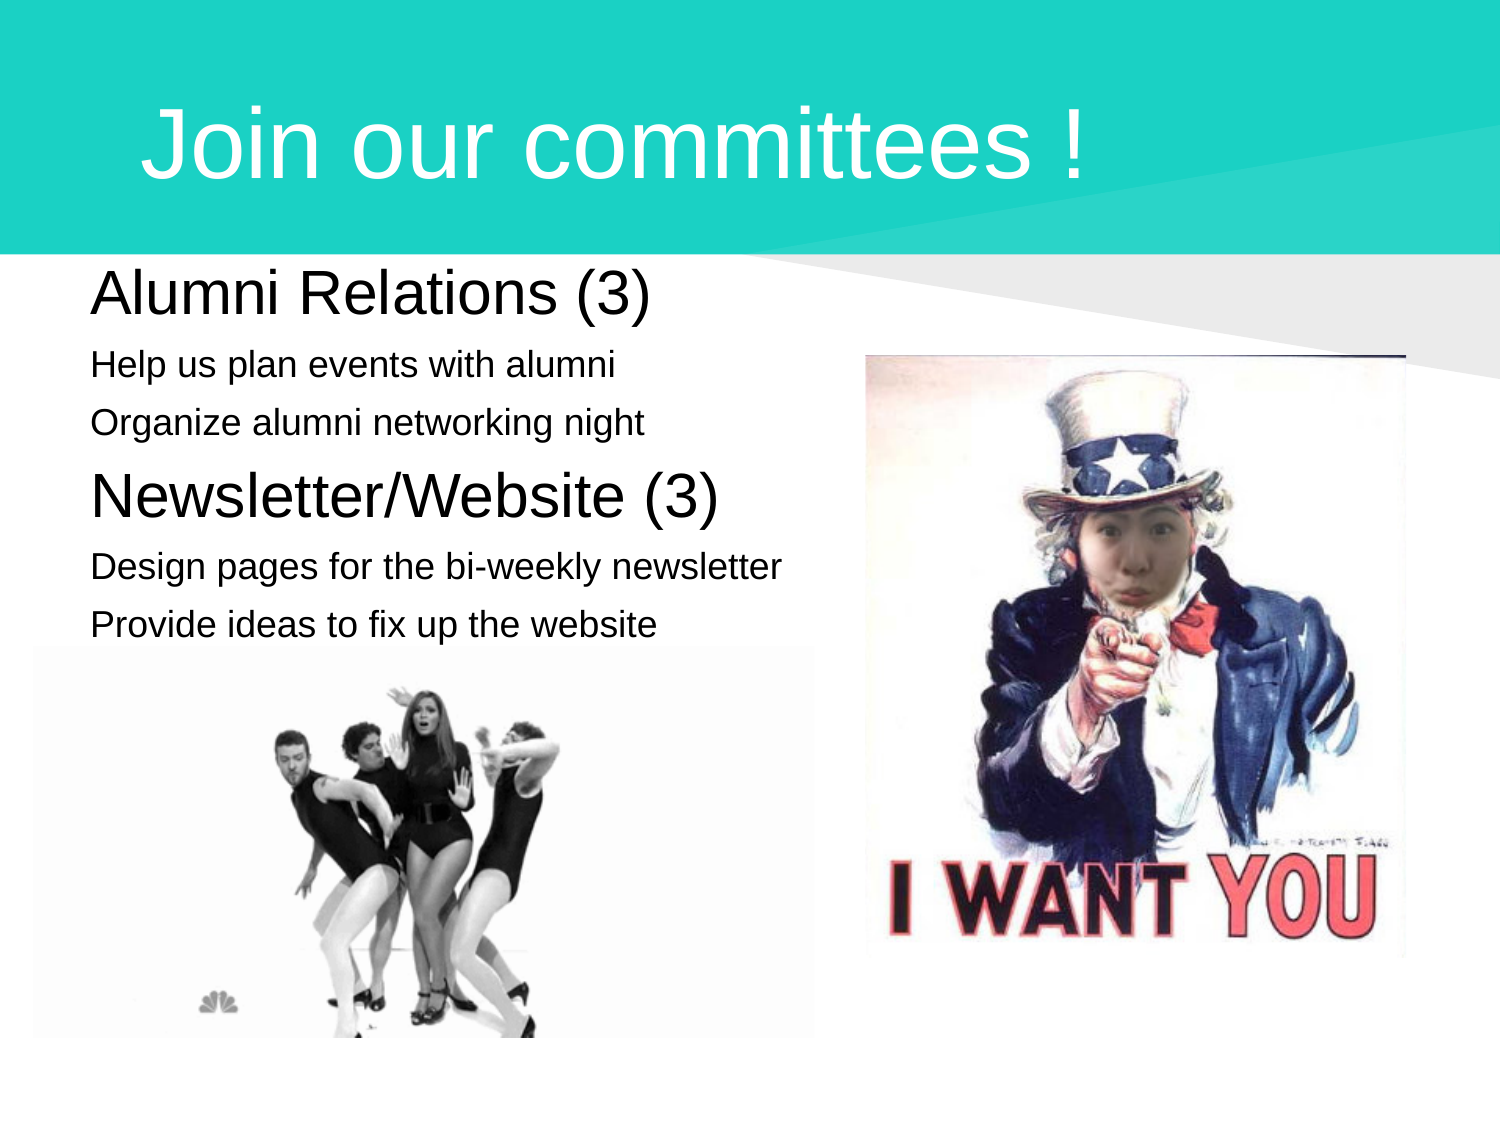

# Join our committees !

Alumni Relations (3)
Help us plan events with alumni
Organize alumni networking night
Newsletter/Website (3)
Design pages for the bi-weekly newsletter
Provide ideas to fix up the website